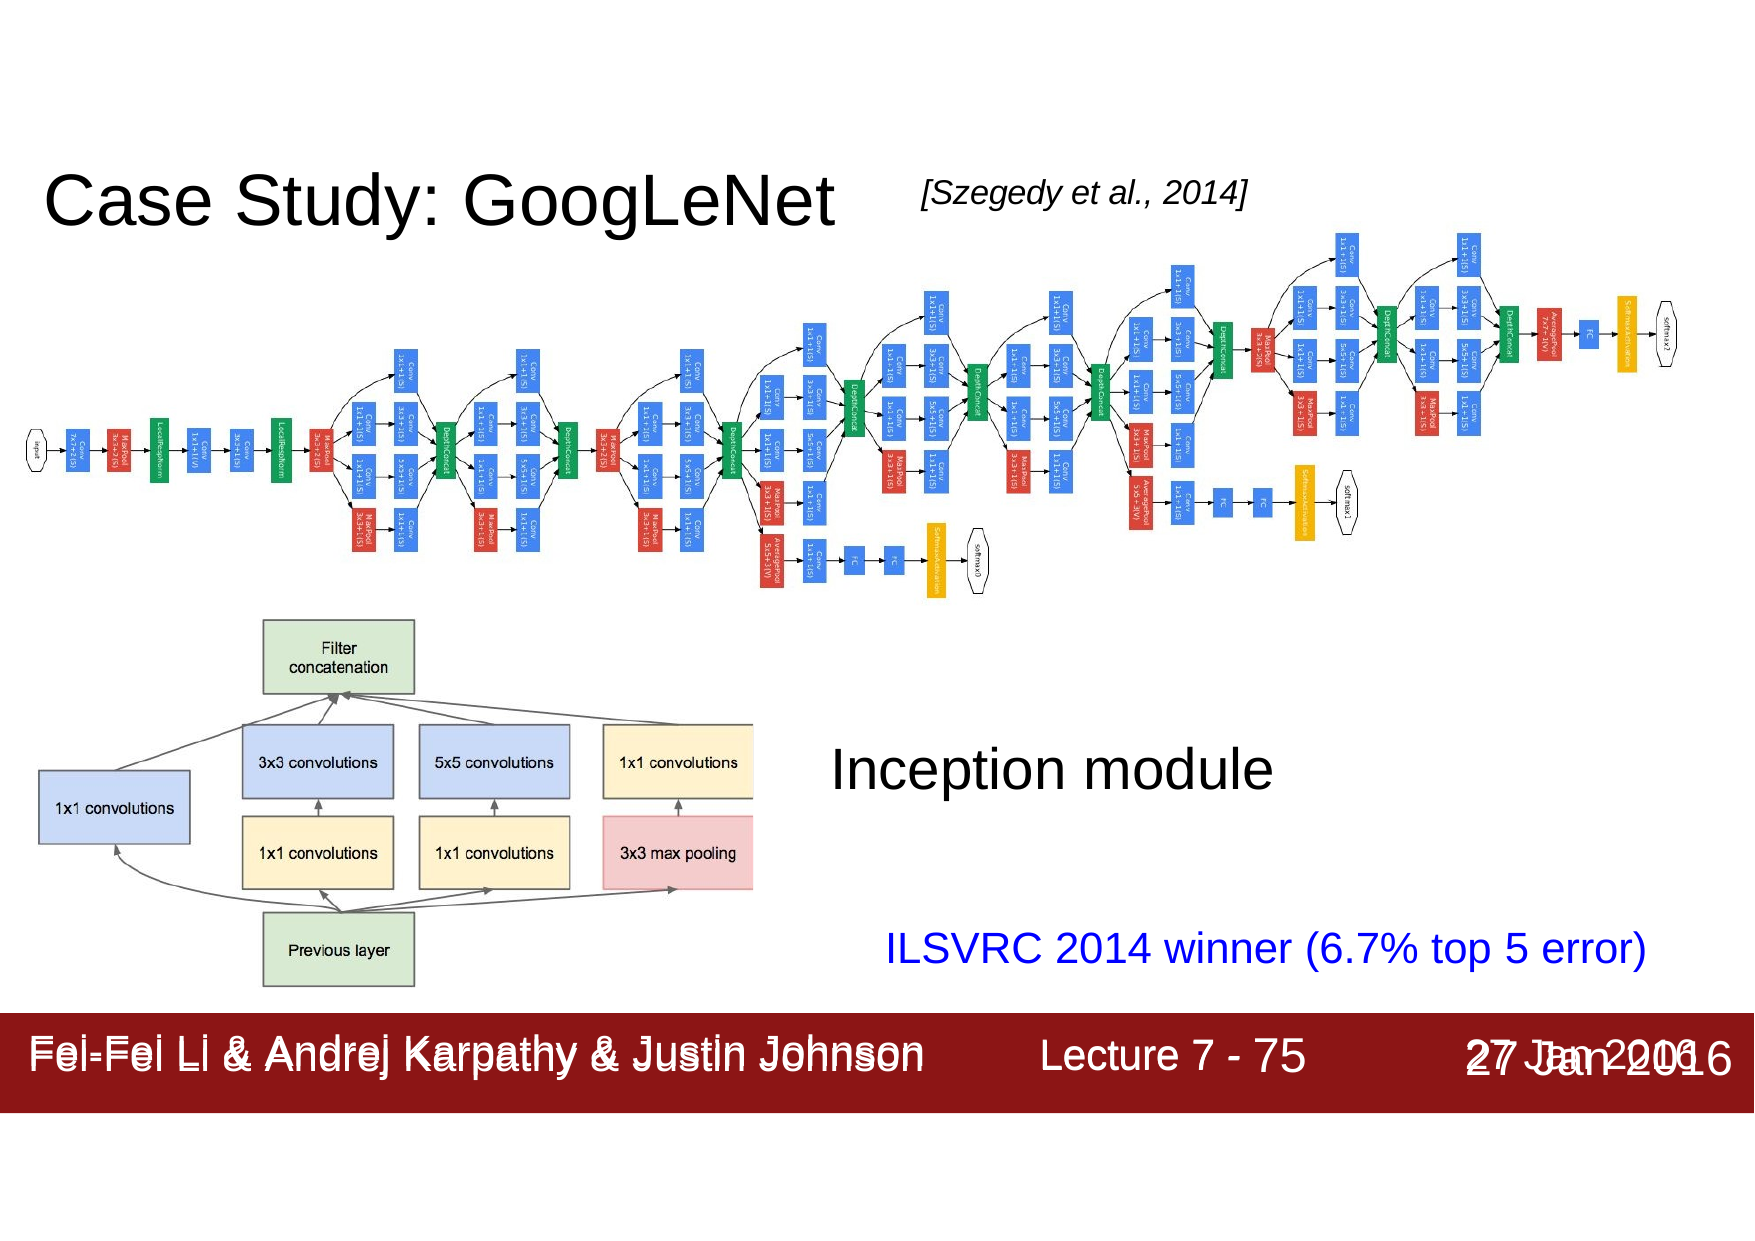

# Case Study: GoogLeNet
[Szegedy et al., 2014]

Inception module

ILSVRC 2014 winner (6.7% top 5 error)
Lecture 7 - 75
27 Jan 2016
Fei-Fei Li & Andrej Karpathy & Justin Johnson
Fei-Fei Li & Andrej Karpathy & Justin Johnson	Lecture 7 -	27 Jan 2016